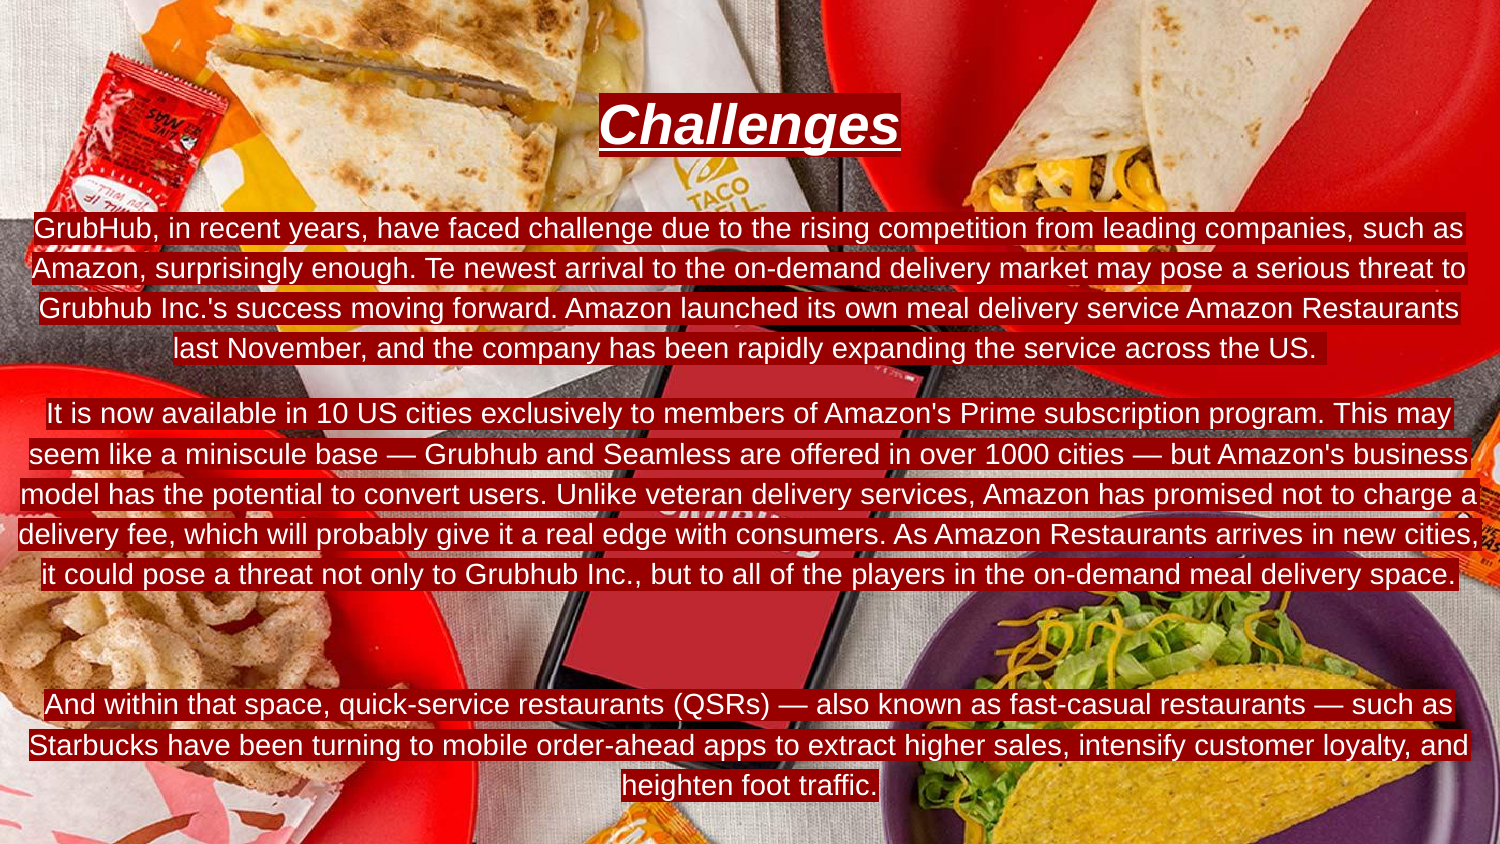

# Challenges
GrubHub, in recent years, have faced challenge due to the rising competition from leading companies, such as Amazon, surprisingly enough. Te newest arrival to the on-demand delivery market may pose a serious threat to Grubhub Inc.'s success moving forward. Amazon launched its own meal delivery service Amazon Restaurants last November, and the company has been rapidly expanding the service across the US.
It is now available in 10 US cities exclusively to members of Amazon's Prime subscription program. This may seem like a miniscule base — Grubhub and Seamless are offered in over 1000 cities — but Amazon's business model has the potential to convert users. Unlike veteran delivery services, Amazon has promised not to charge a delivery fee, which will probably give it a real edge with consumers. As Amazon Restaurants arrives in new cities, it could pose a threat not only to Grubhub Inc., but to all of the players in the on-demand meal delivery space.

And within that space, quick-service restaurants (QSRs) — also known as fast-casual restaurants — such as Starbucks have been turning to mobile order-ahead apps to extract higher sales, intensify customer loyalty, and heighten foot traffic.